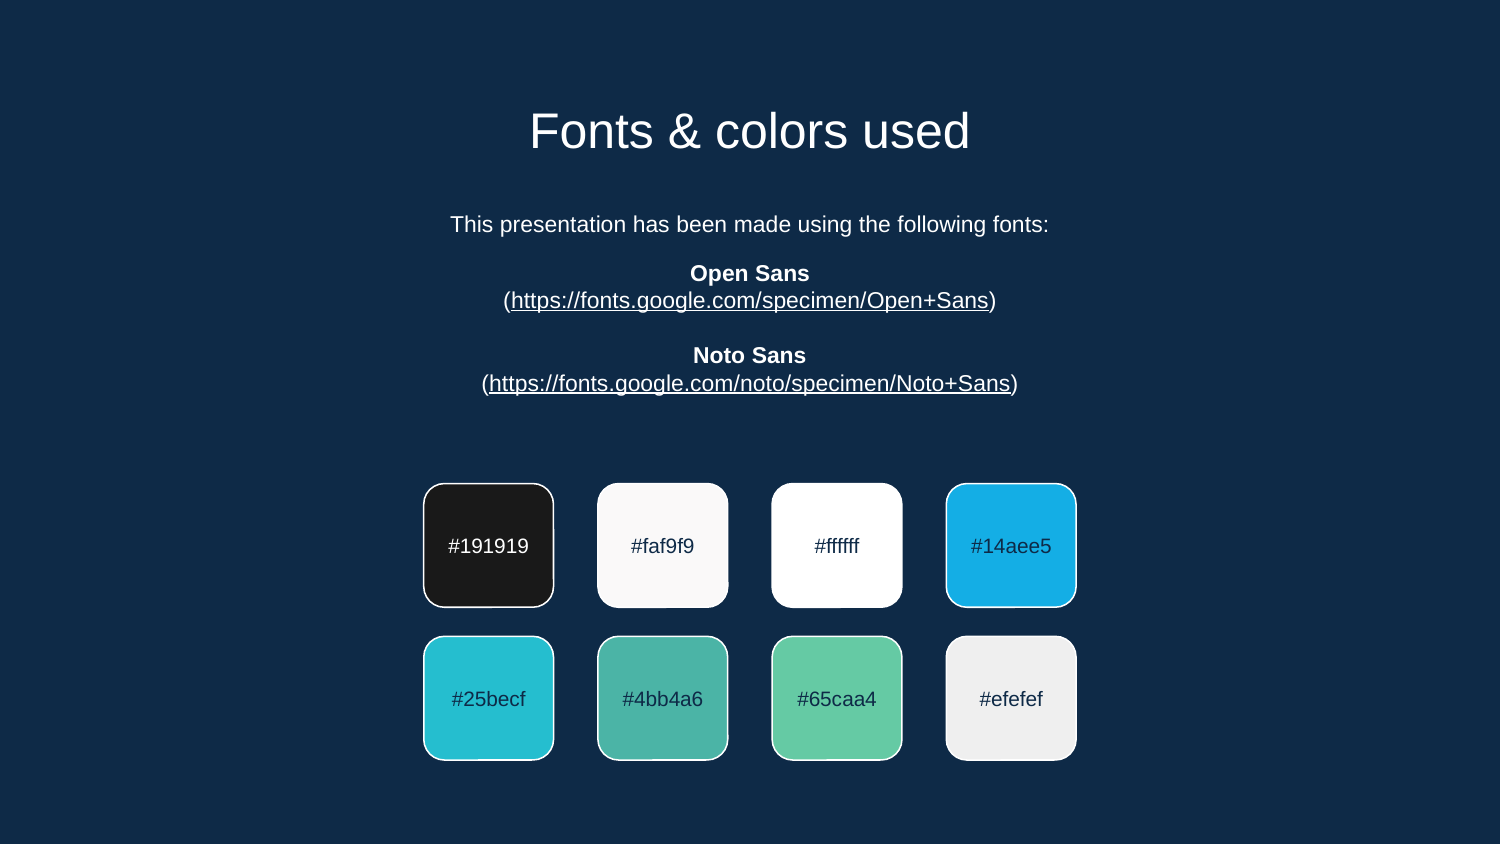

# Fonts & colors used
This presentation has been made using the following fonts:
Open Sans
(https://fonts.google.com/specimen/Open+Sans)

Noto Sans
(https://fonts.google.com/noto/specimen/Noto+Sans)

#191919
#faf9f9
#ffffff
#14aee5

#25becf
#4bb4a6
#65caa4
#efefef